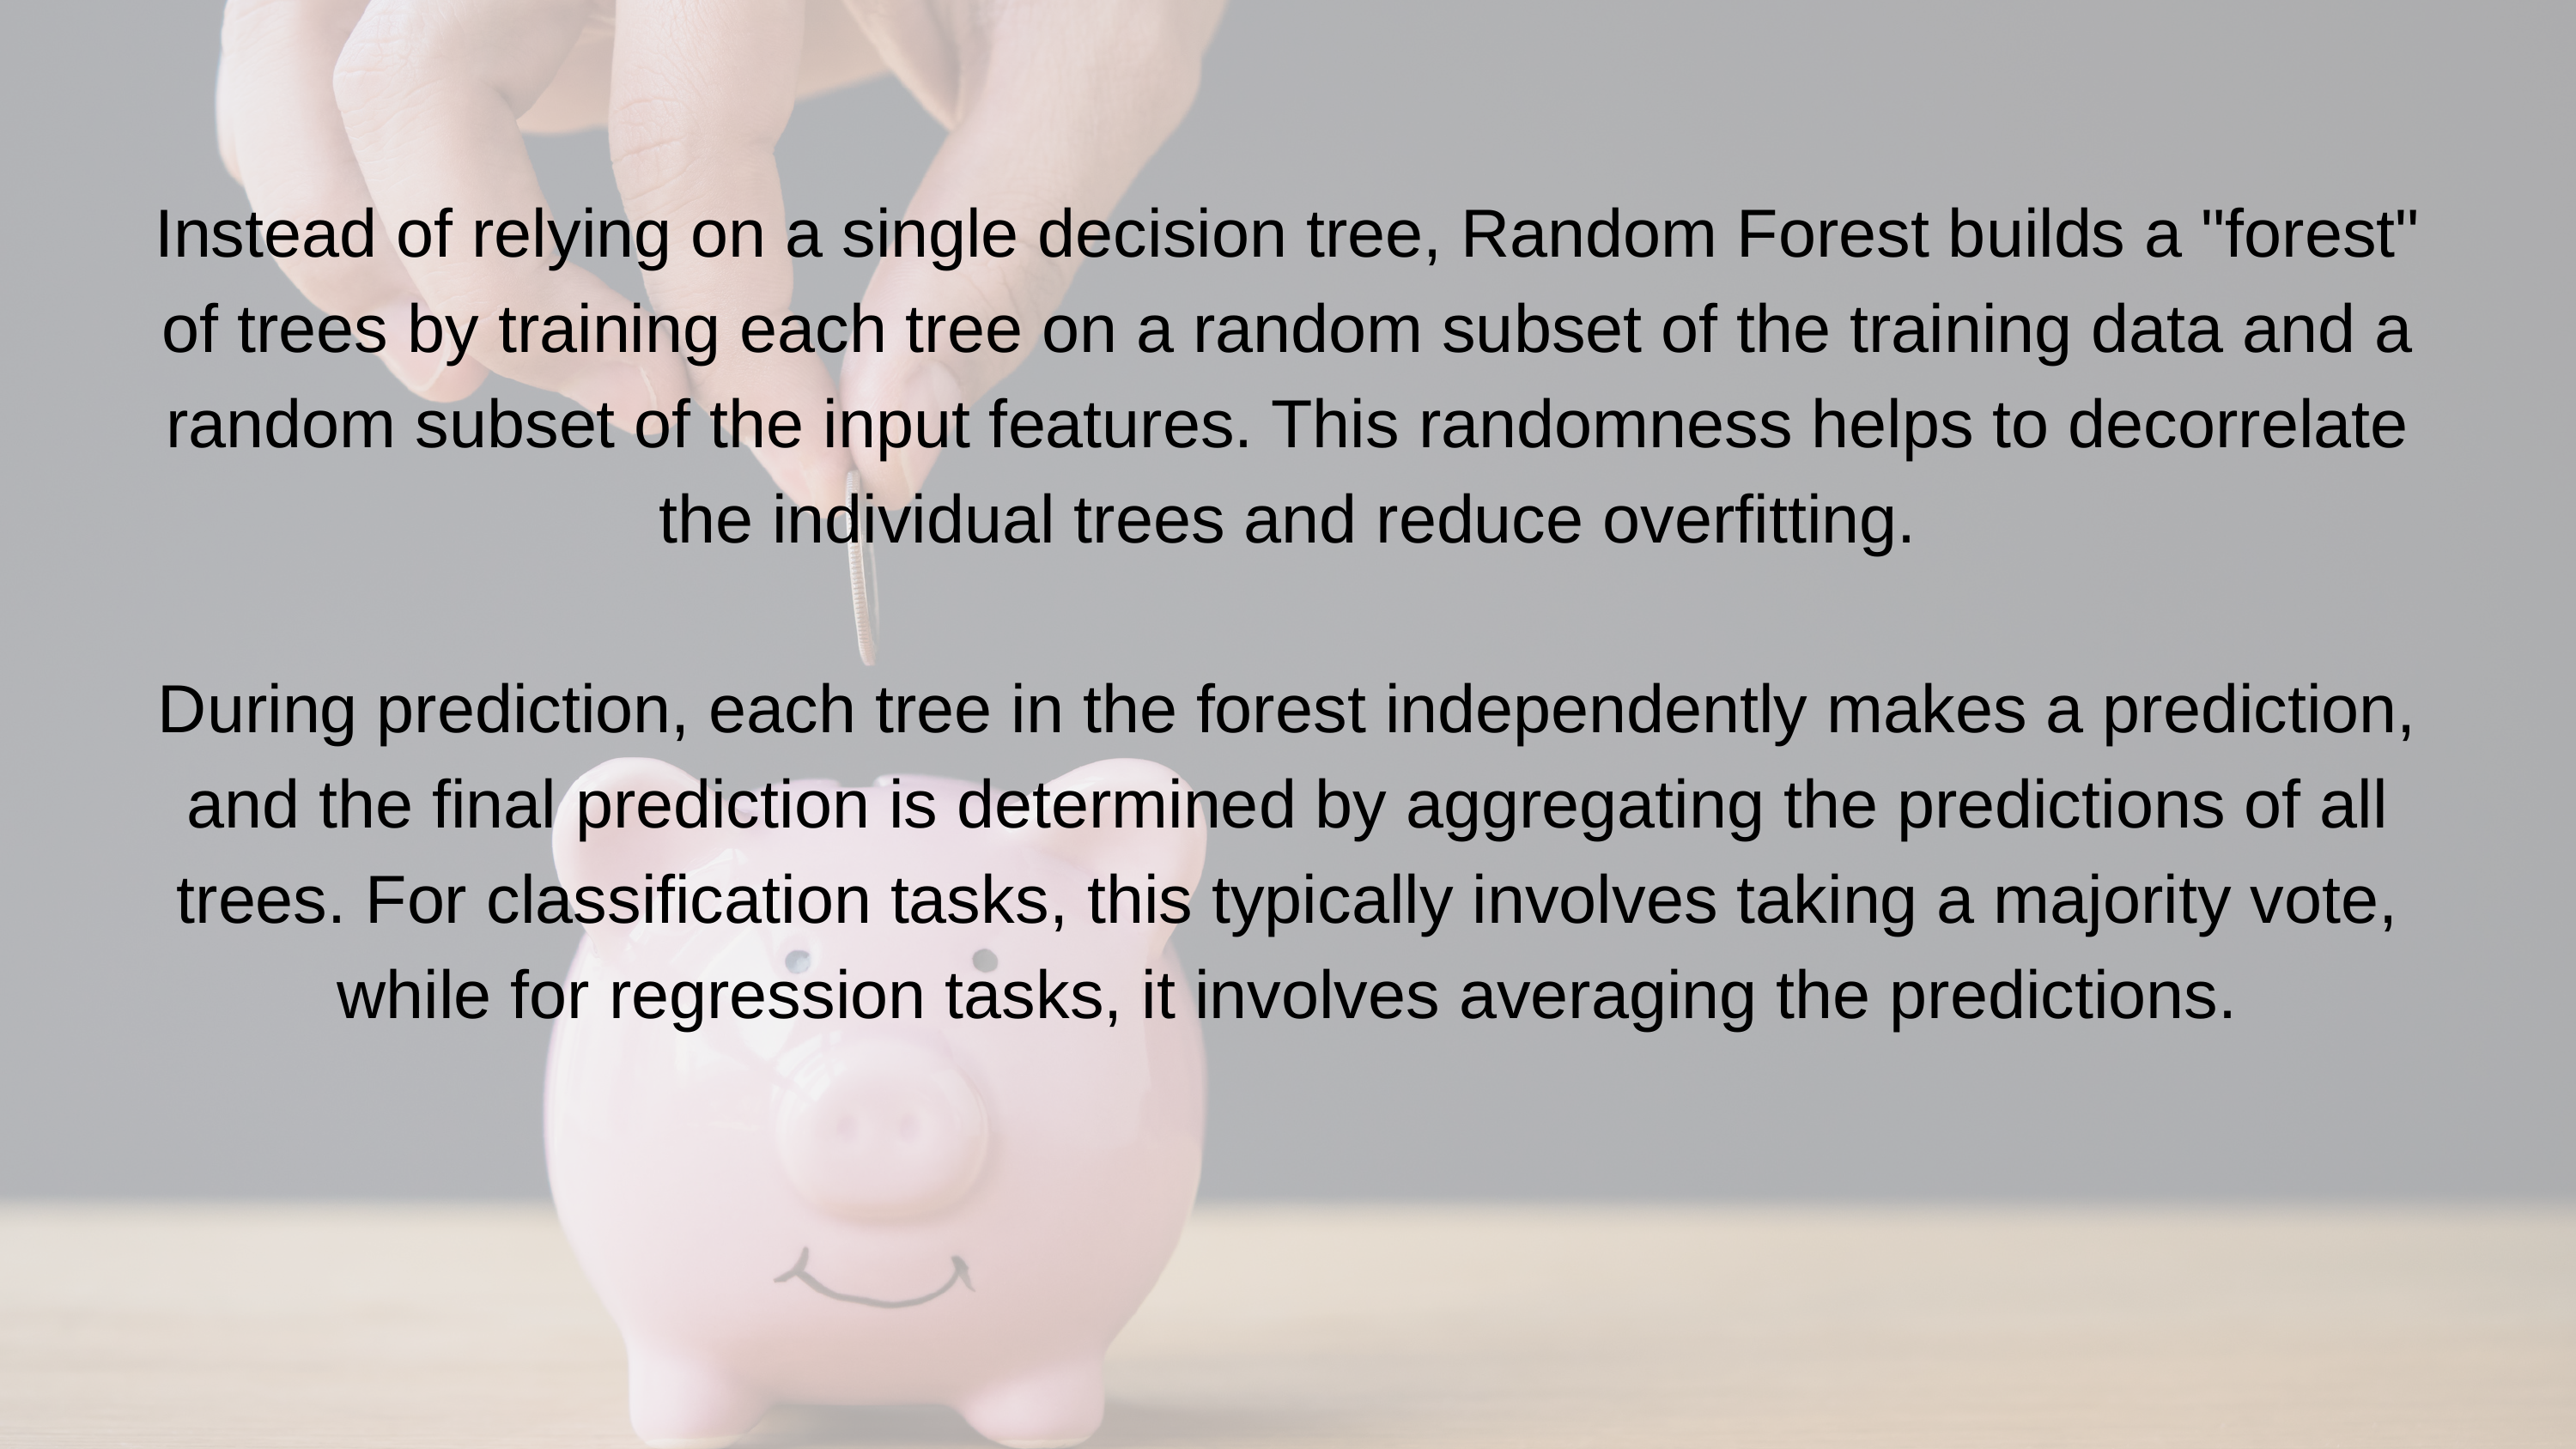

Instead of relying on a single decision tree, Random Forest builds a "forest" of trees by training each tree on a random subset of the training data and a random subset of the input features. This randomness helps to decorrelate the individual trees and reduce overfitting.

During prediction, each tree in the forest independently makes a prediction, and the final prediction is determined by aggregating the predictions of all trees. For classification tasks, this typically involves taking a majority vote, while for regression tasks, it involves averaging the predictions.